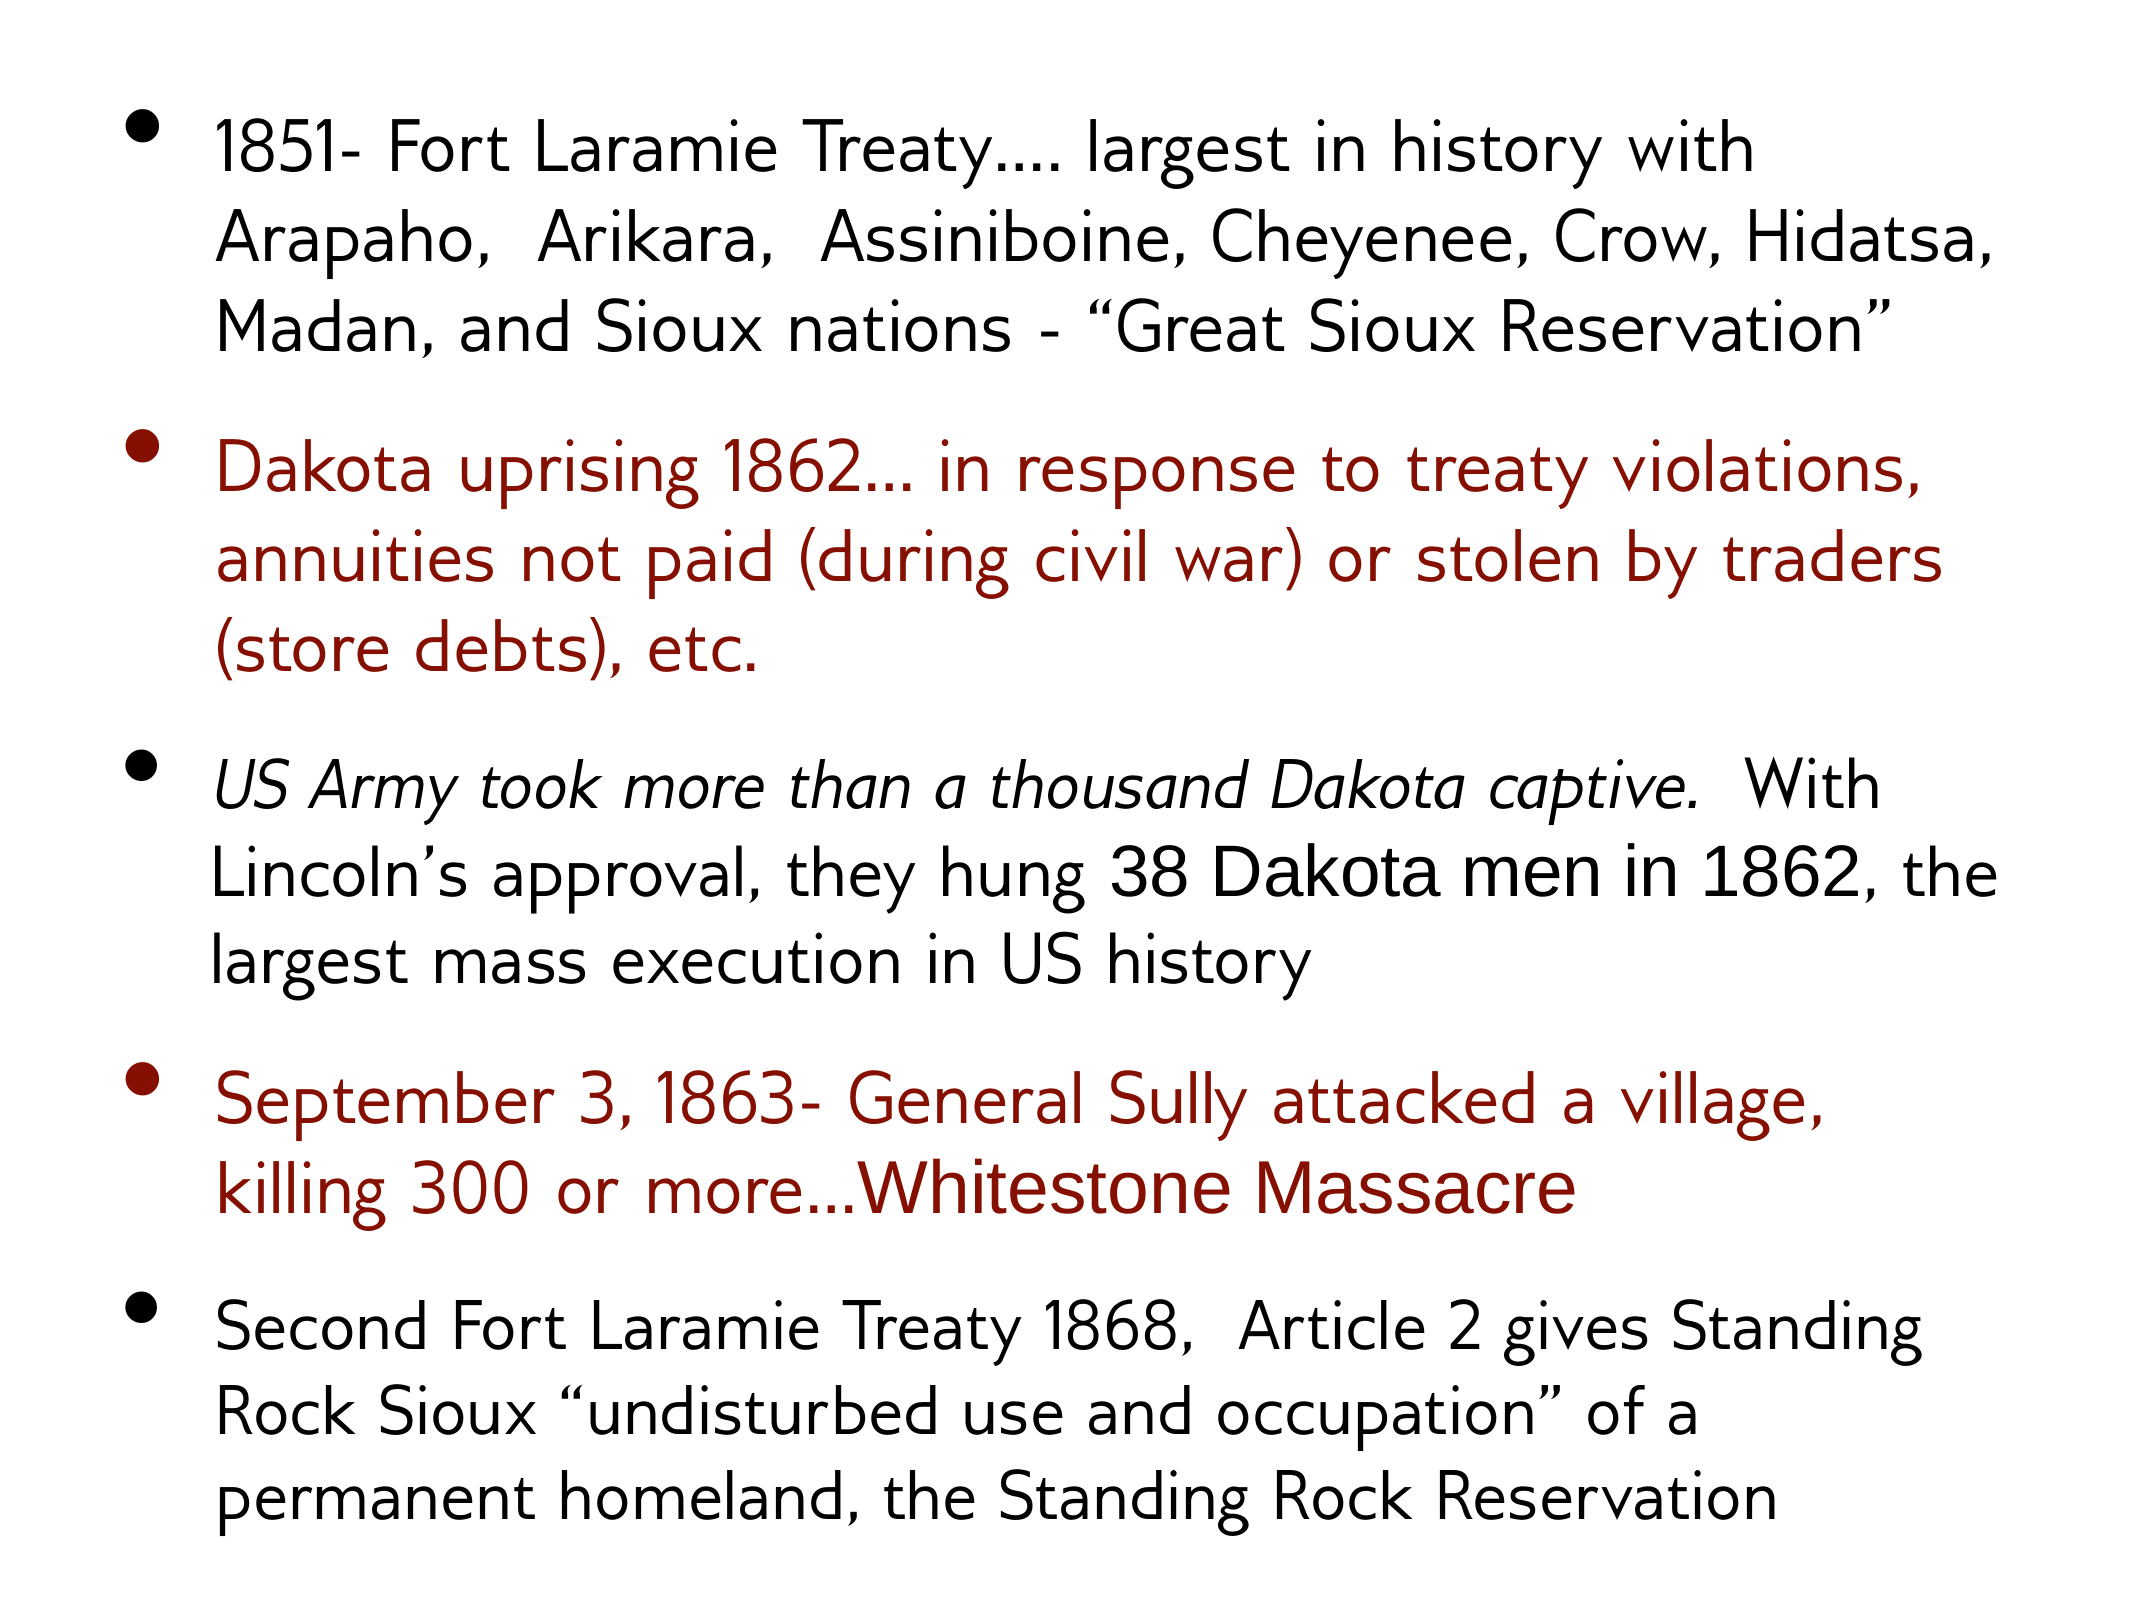

1851- Fort Laramie Treaty…. largest in history with Arapaho,  Arikara,  Assiniboine, Cheyenee, Crow, Hidatsa, Madan, and Sioux nations - “Great Sioux Reservation”
Dakota uprising 1862… in response to treaty violations, annuities not paid (during civil war) or stolen by traders (store debts), etc.
US Army took more than a thousand Dakota captive.  With Lincoln’s approval, they hung 38 Dakota men in 1862, the largest mass execution in US history
September 3, 1863- General Sully attacked a village, killing 300 or more…Whitestone Massacre
Second Fort Laramie Treaty 1868,  Article 2 gives Standing Rock Sioux “undisturbed use and occupation” of a permanent homeland, the Standing Rock Reservation